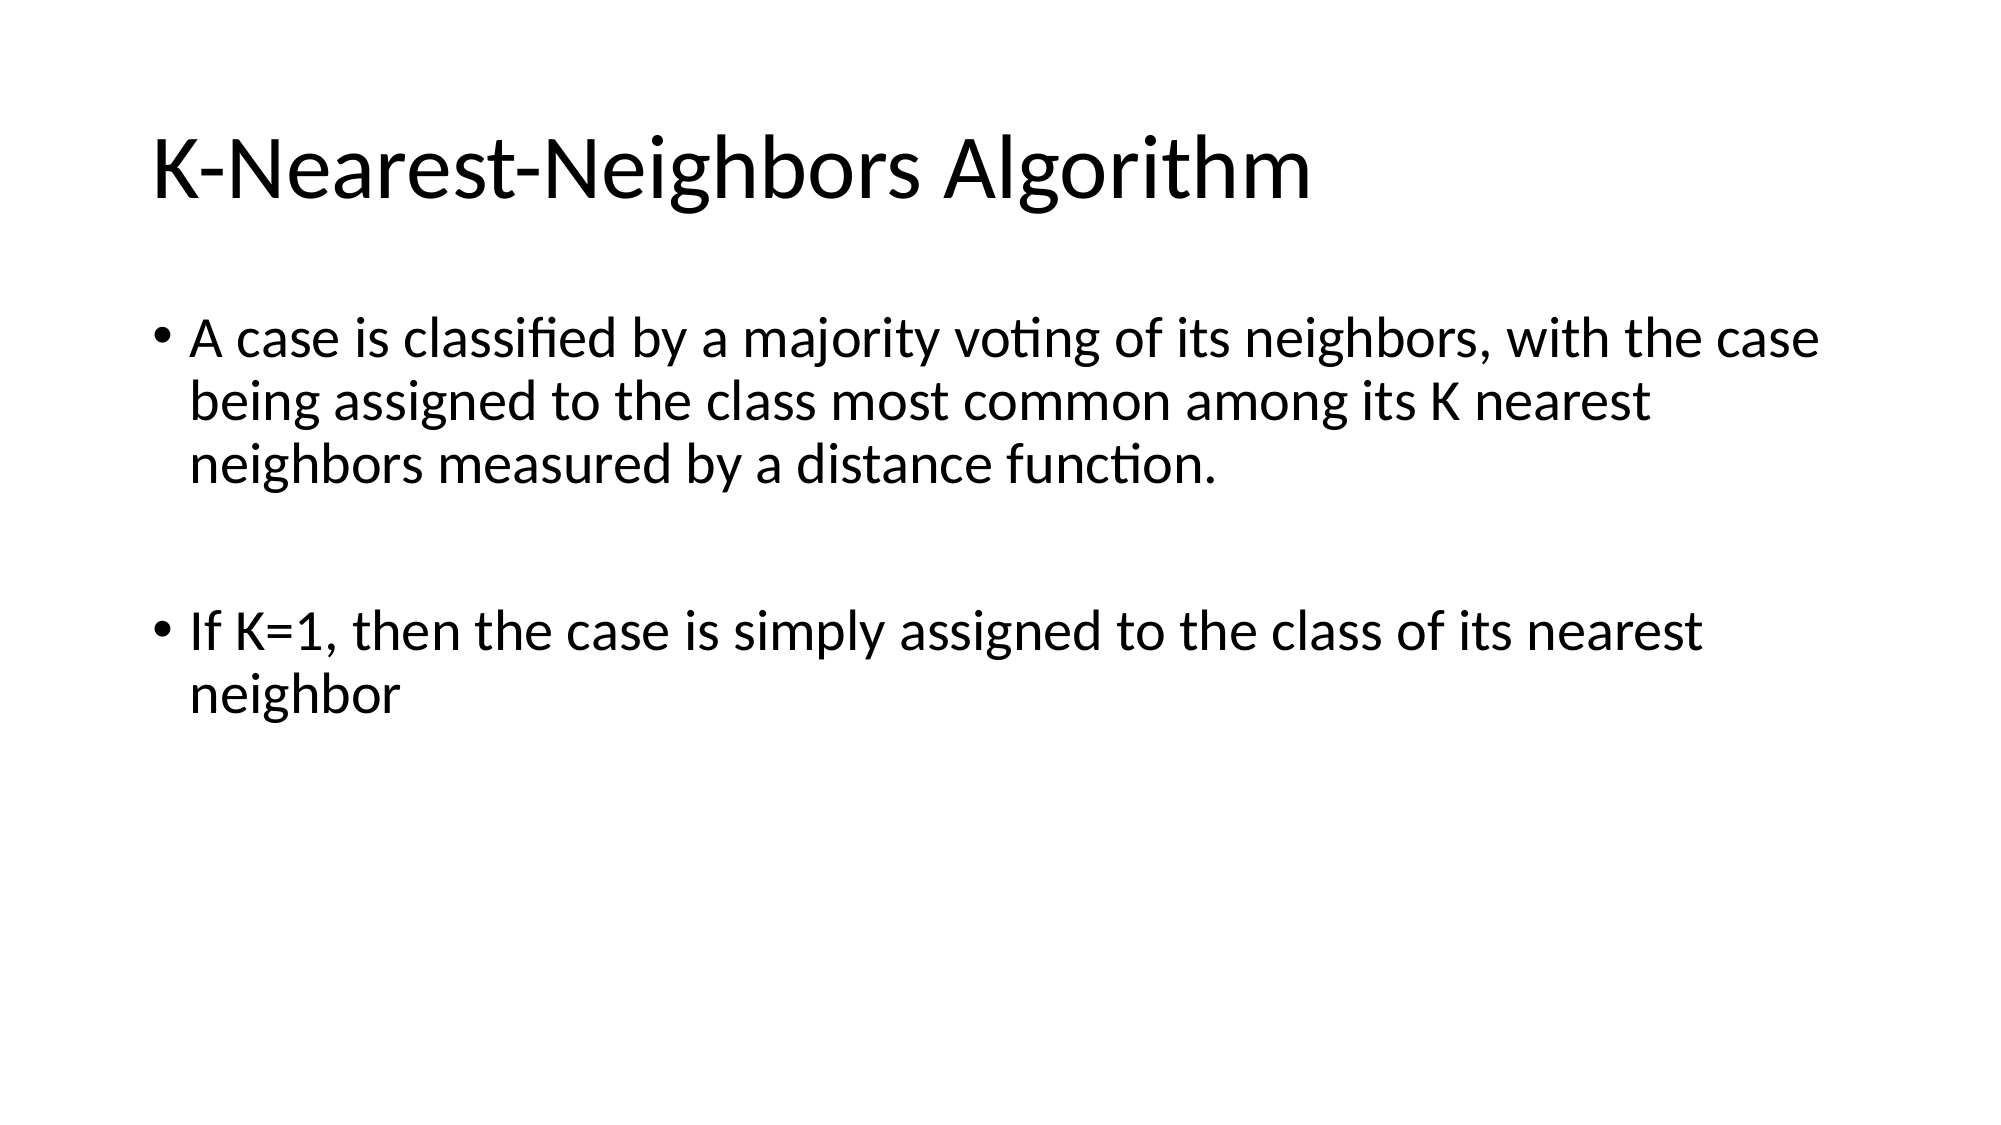

# K-Nearest-Neighbors Algorithm
A case is classified by a majority voting of its neighbors, with the case being assigned to the class most common among its K nearest neighbors measured by a distance function.

If K=1, then the case is simply assigned to the class of its nearest neighbor